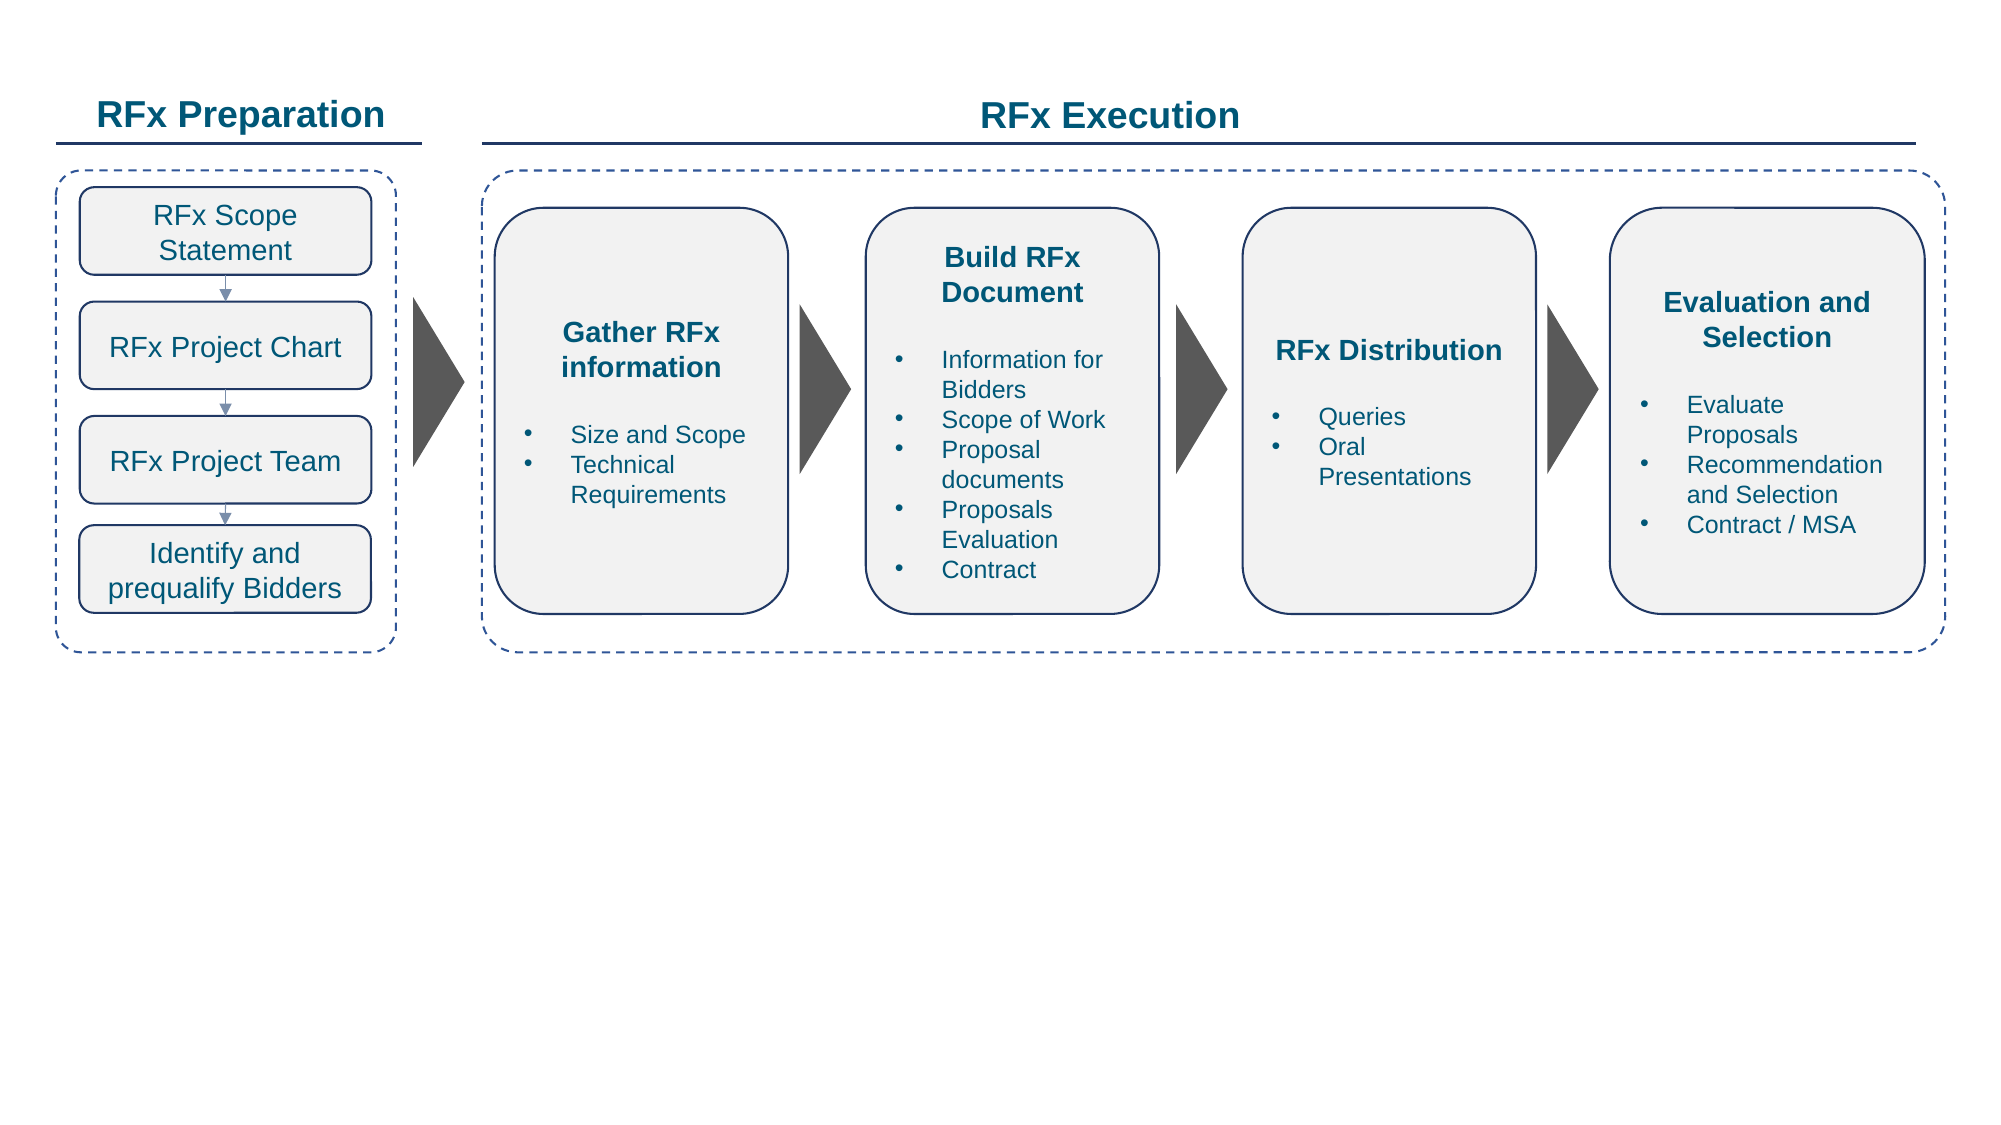

RFx Preparation
RFx Execution

RFx Scope Statement
Gather RFx information

Size and Scope
Technical Requirements
Build RFx Document

Information for Bidders
Scope of Work
Proposal documents
Proposals Evaluation
Contract
RFx Distribution

Queries
Oral Presentations
Evaluation and Selection

Evaluate Proposals
Recommendation and Selection
Contract / MSA
RFx Project Chart

RFx Project Team
Identify and prequalify Bidders